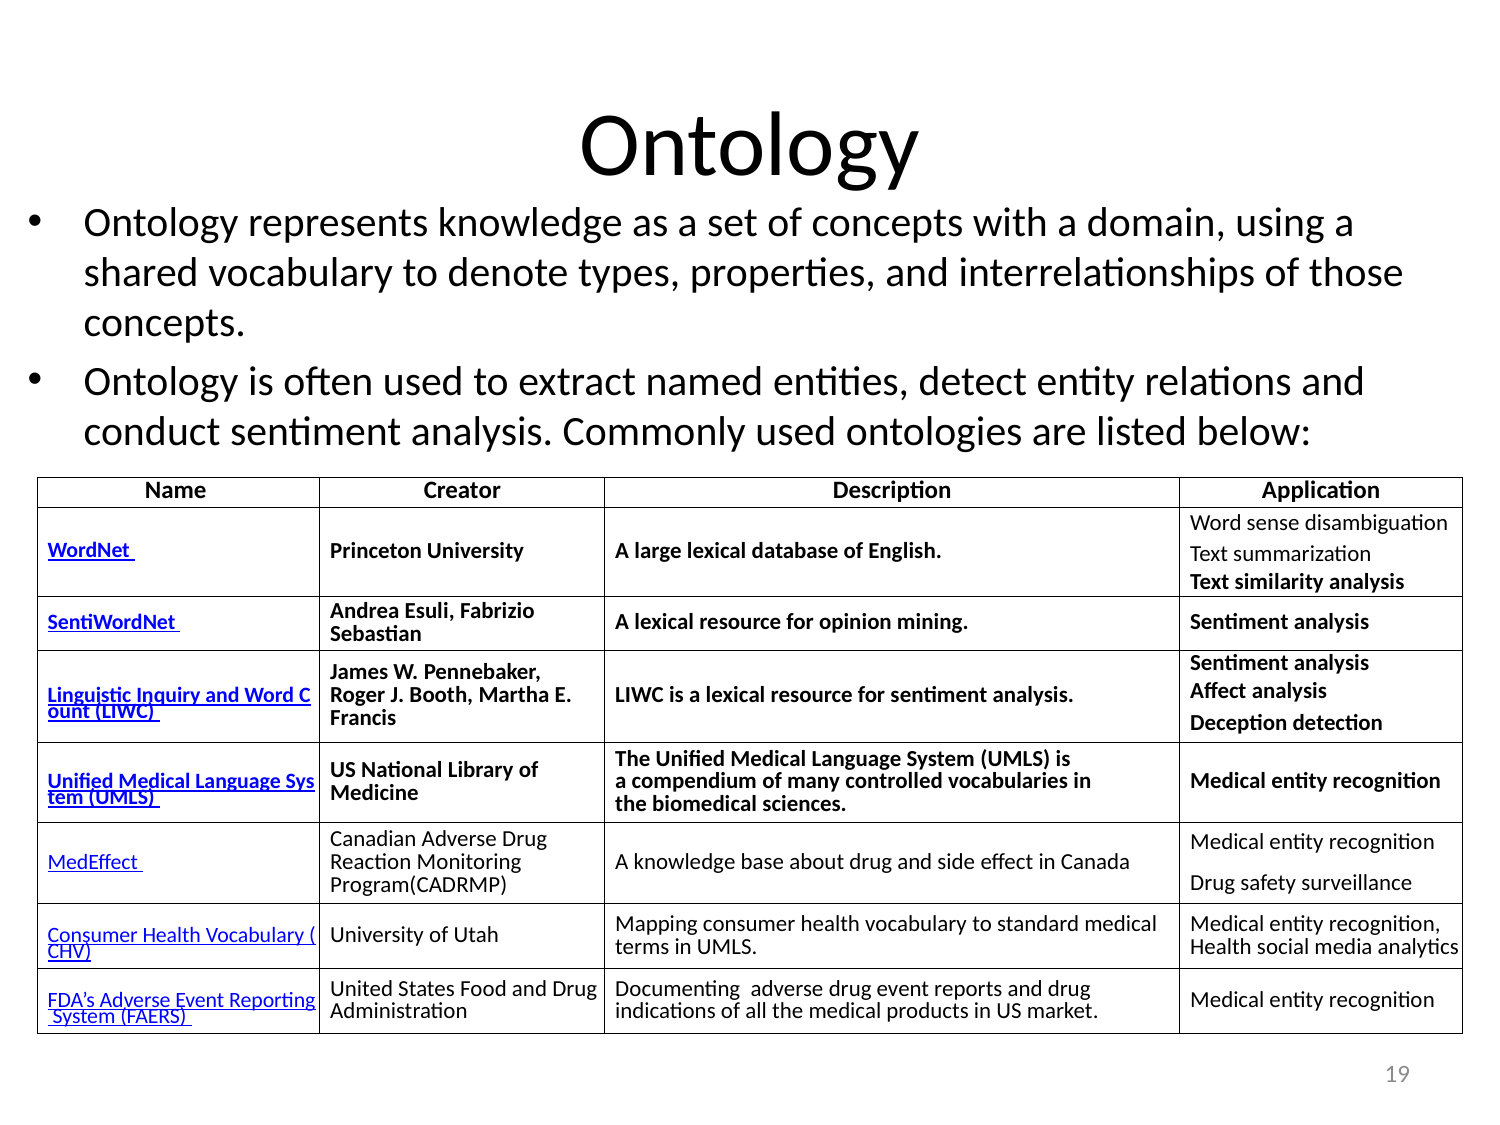

# Ontology
Ontology represents knowledge as a set of concepts with a domain, using a shared vocabulary to denote types, properties, and interrelationships of those concepts.
Ontology is often used to extract named entities, detect entity relations and conduct sentiment analysis. Commonly used ontologies are listed below:

| Name | Creator | Description | Application |
| --- | --- | --- | --- |
| WordNet | Princeton University | A large lexical database of English. | Word sense disambiguation |
|  |  |  | Text summarization |
|  |  |  | Text similarity analysis |
| SentiWordNet | Andrea Esuli, Fabrizio Sebastian | A lexical resource for opinion mining. | Sentiment analysis |
| Linguistic Inquiry and Word Count (LIWC) | James W. Pennebaker, Roger J. Booth, Martha E. Francis | LIWC is a lexical resource for sentiment analysis. | Sentiment analysis |
|  |  |  | Affect analysis |
|  |  |  | Deception detection |
| Unified Medical Language System (UMLS) | US National Library of Medicine | The Unified Medical Language System (UMLS) is a compendium of many controlled vocabularies in the biomedical sciences. | Medical entity recognition |
| MedEffect | Canadian Adverse Drug Reaction Monitoring Program(CADRMP) | A knowledge base about drug and side effect in Canada | Medical entity recognition |
|  |  |  | Drug safety surveillance |
| Consumer Health Vocabulary (CHV) | University of Utah | Mapping consumer health vocabulary to standard medical terms in UMLS. | Medical entity recognition, Health social media analytics |
| FDA’s Adverse Event Reporting System (FAERS) | United States Food and Drug Administration | Documenting adverse drug event reports and drug indications of all the medical products in US market. | Medical entity recognition |
19